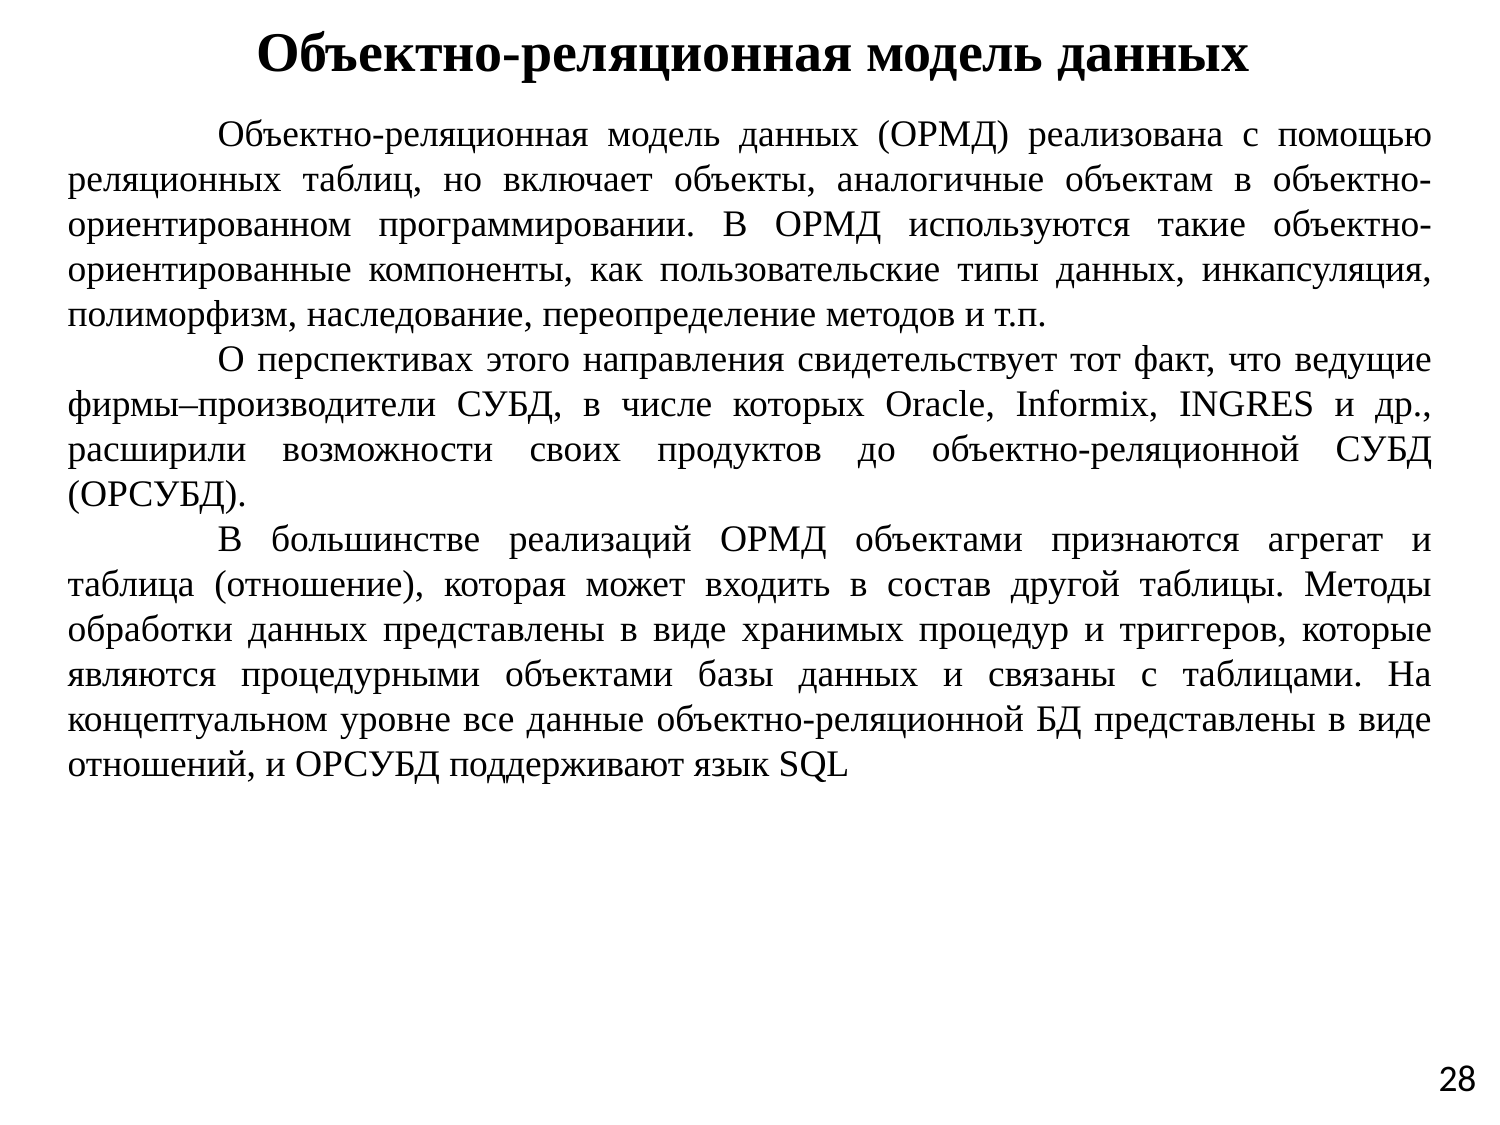

# Объектно-реляционная модель данных
	Объектно-реляционная модель данных (ОРМД) реализована с помощью реляционных таблиц, но включает объекты, аналогичные объектам в объектно-ориентированном программировании. В ОРМД используются такие объектно-ориентированные компоненты, как пользовательские типы данных, инкапсуляция, полиморфизм, наследование, переопределение методов и т.п.
	О перспективах этого направления свидетельствует тот факт, что ведущие фирмы–производители СУБД, в числе которых Oracle, Informix, INGRES и др., расширили возможности своих продуктов до объектно-реляционной СУБД (ОРСУБД).
	В большинстве реализаций ОРМД объектами признаются агрегат и таблица (отношение), которая может входить в состав другой таблицы. Методы обработки данных представлены в виде хранимых процедур и триггеров, которые являются процедурными объектами базы данных и связаны с таблицами. На концептуальном уровне все данные объектно-реляционной БД представлены в виде отношений, и ОРСУБД поддерживают язык SQL
28